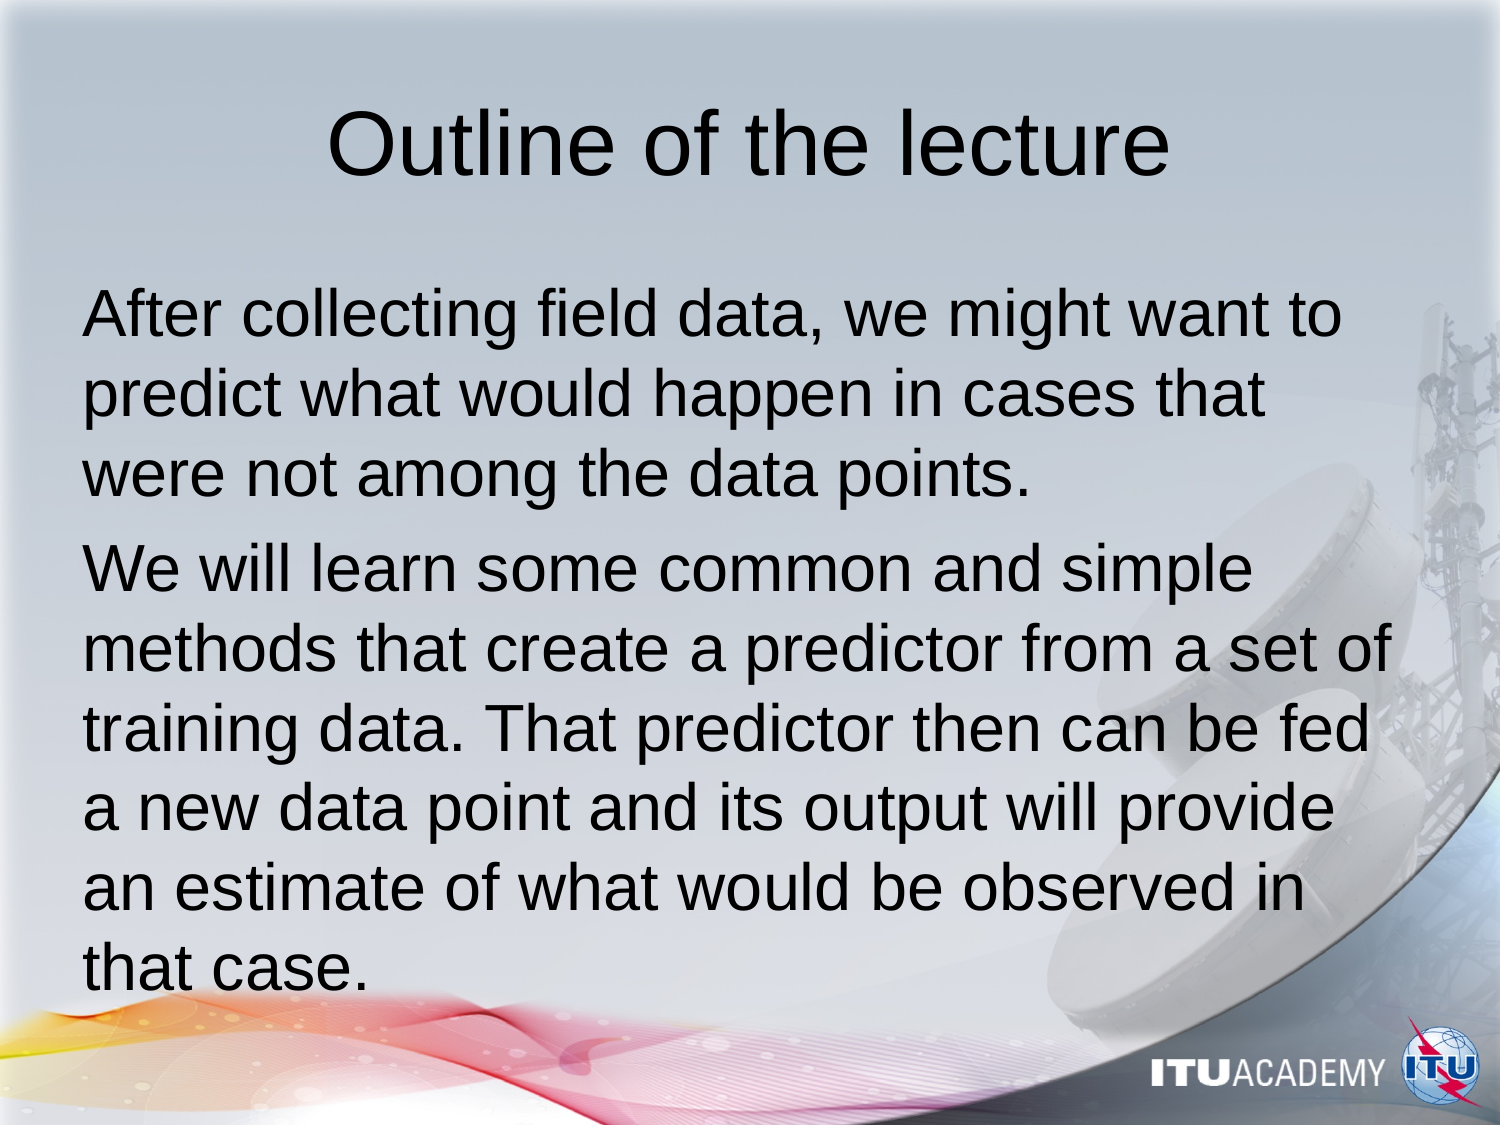

# Outline of the lecture
After collecting field data, we might want to predict what would happen in cases that were not among the data points.
We will learn some common and simple methods that create a predictor from a set of training data. That predictor then can be fed a new data point and its output will provide an estimate of what would be observed in that case.